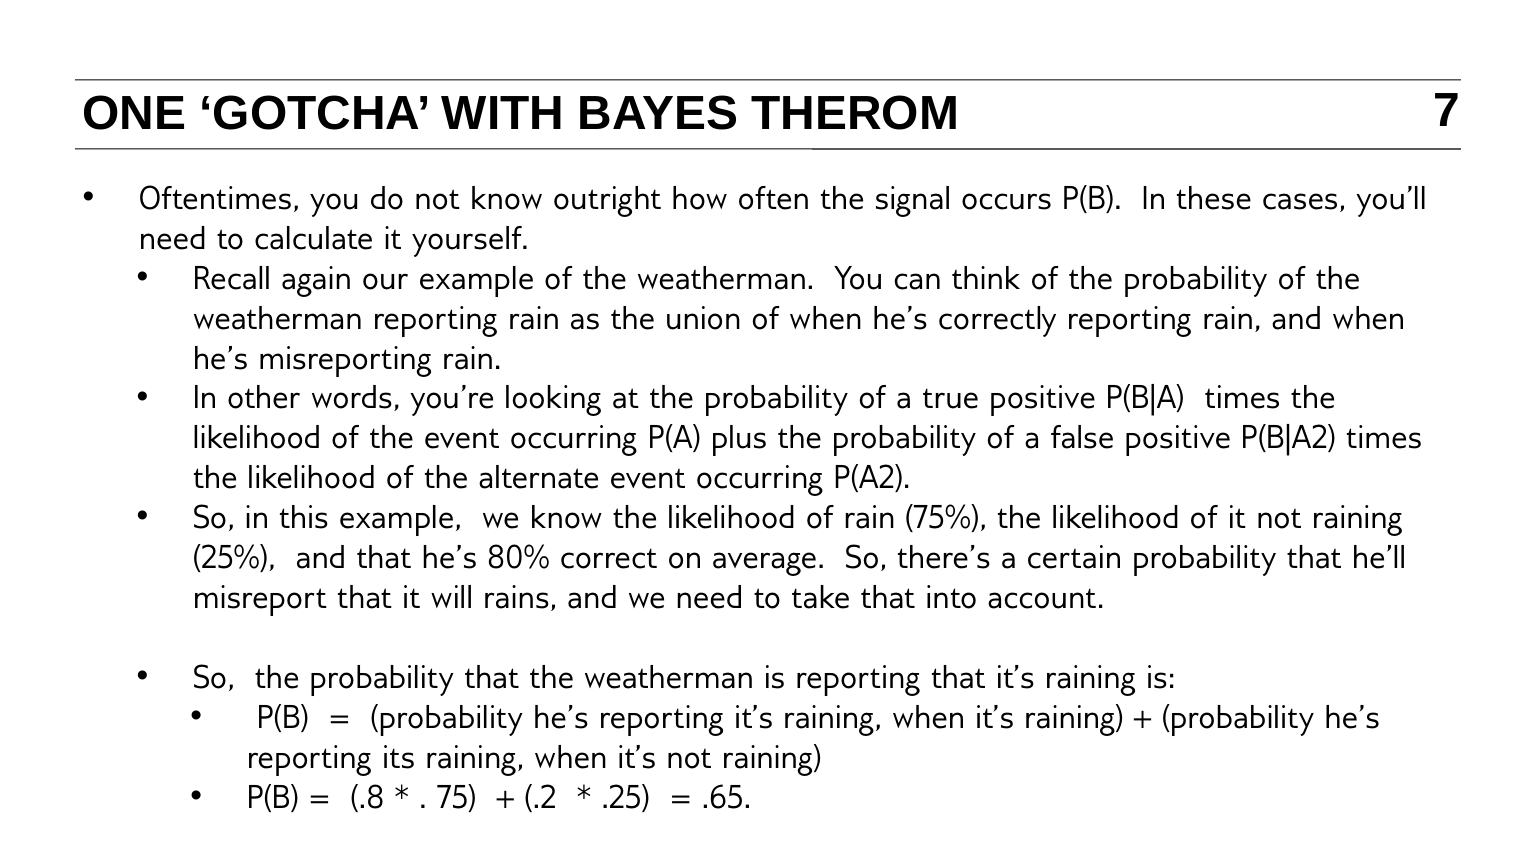

One ‘gotcha’ with bayes therom
7
Oftentimes, you do not know outright how often the signal occurs P(B).  In these cases, you’ll need to calculate it yourself.
Recall again our example of the weatherman.  You can think of the probability of the weatherman reporting rain as the union of when he’s correctly reporting rain, and when he’s misreporting rain.
In other words, you’re looking at the probability of a true positive P(B|A)  times the likelihood of the event occurring P(A) plus the probability of a false positive P(B|A2) times the likelihood of the alternate event occurring P(A2).
So, in this example,  we know the likelihood of rain (75%), the likelihood of it not raining (25%),  and that he’s 80% correct on average.  So, there’s a certain probability that he’ll misreport that it will rains, and we need to take that into account.

So,  the probability that the weatherman is reporting that it’s raining is:
 P(B)  =  (probability he’s reporting it’s raining, when it’s raining) + (probability he’s reporting its raining, when it’s not raining)
P(B) =  (.8 * . 75)  + (.2  * .25)  = .65.